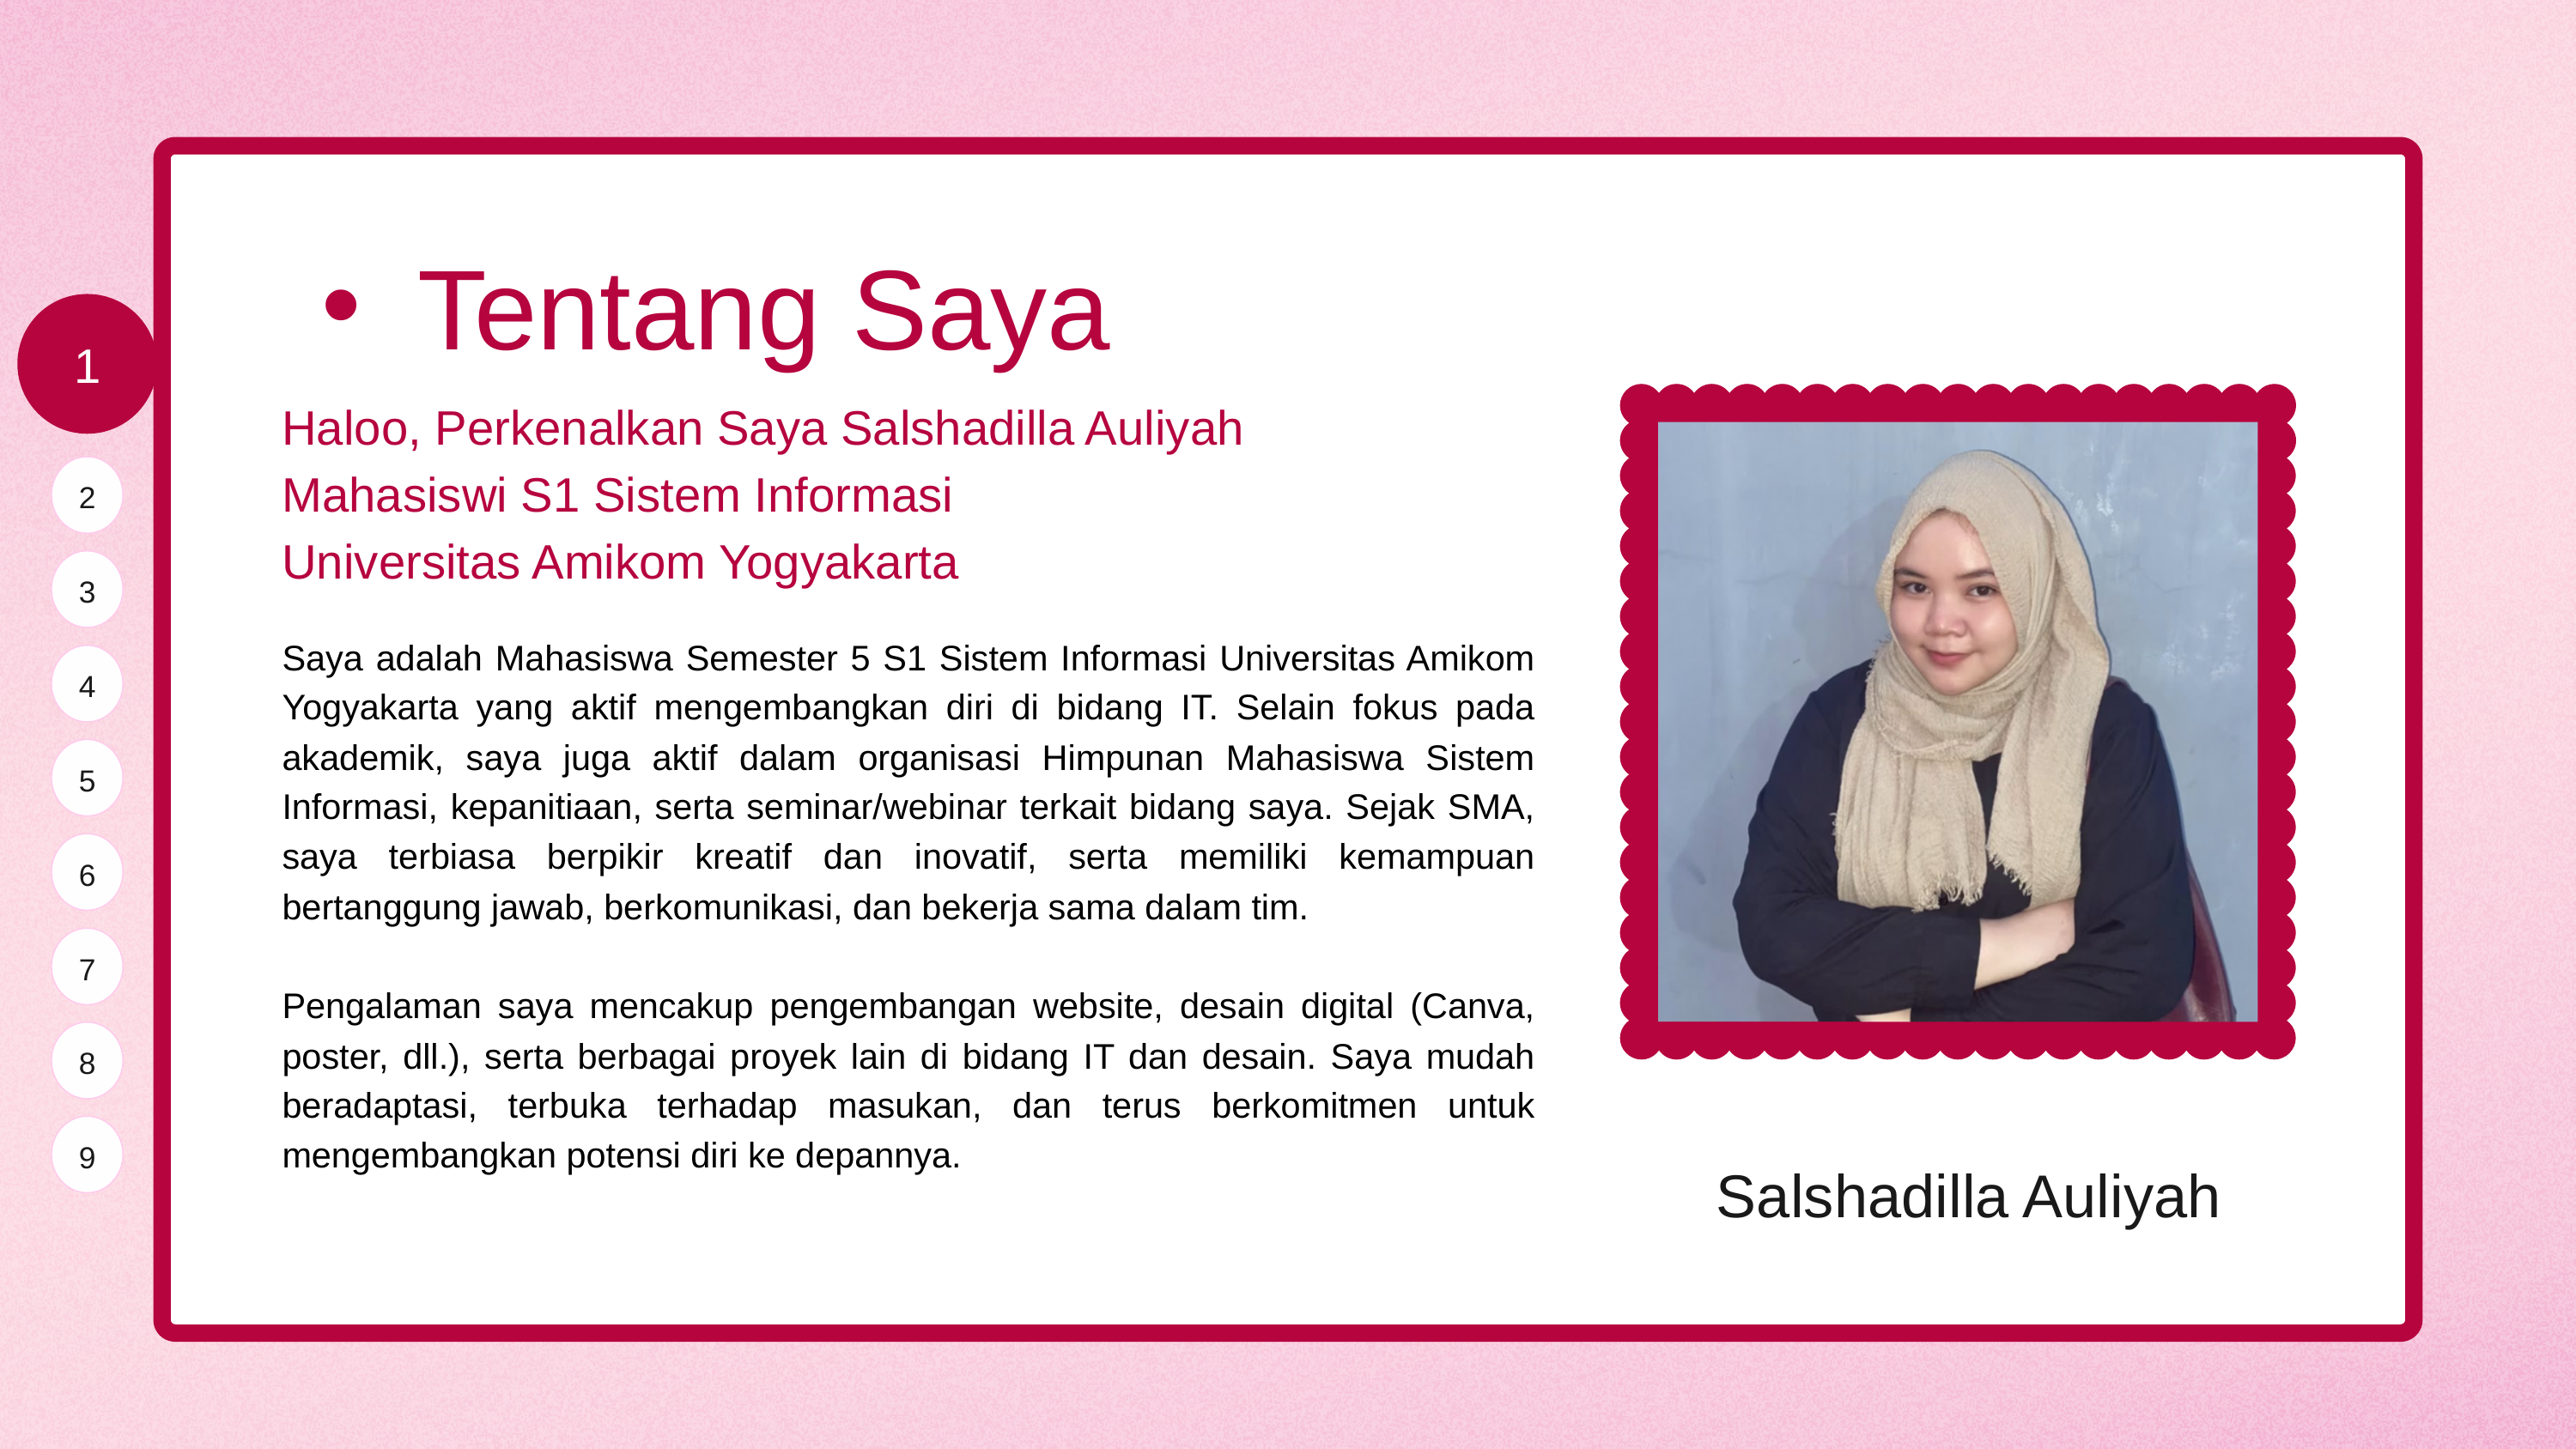

Tentang Saya

1

Haloo, Perkenalkan Saya Salshadilla Auliyah
Mahasiswi S1 Sistem Informasi
Universitas Amikom Yogyakarta

2

3
Saya adalah Mahasiswa Semester 5 S1 Sistem Informasi Universitas Amikom Yogyakarta yang aktif mengembangkan diri di bidang IT. Selain fokus pada akademik, saya juga aktif dalam organisasi Himpunan Mahasiswa Sistem Informasi, kepanitiaan, serta seminar/webinar terkait bidang saya. Sejak SMA, saya terbiasa berpikir kreatif dan inovatif, serta memiliki kemampuan bertanggung jawab, berkomunikasi, dan bekerja sama dalam tim.

Pengalaman saya mencakup pengembangan website, desain digital (Canva, poster, dll.), serta berbagai proyek lain di bidang IT dan desain. Saya mudah beradaptasi, terbuka terhadap masukan, dan terus berkomitmen untuk mengembangkan potensi diri ke depannya.

4

5

6

7

8

9
Salshadilla Auliyah